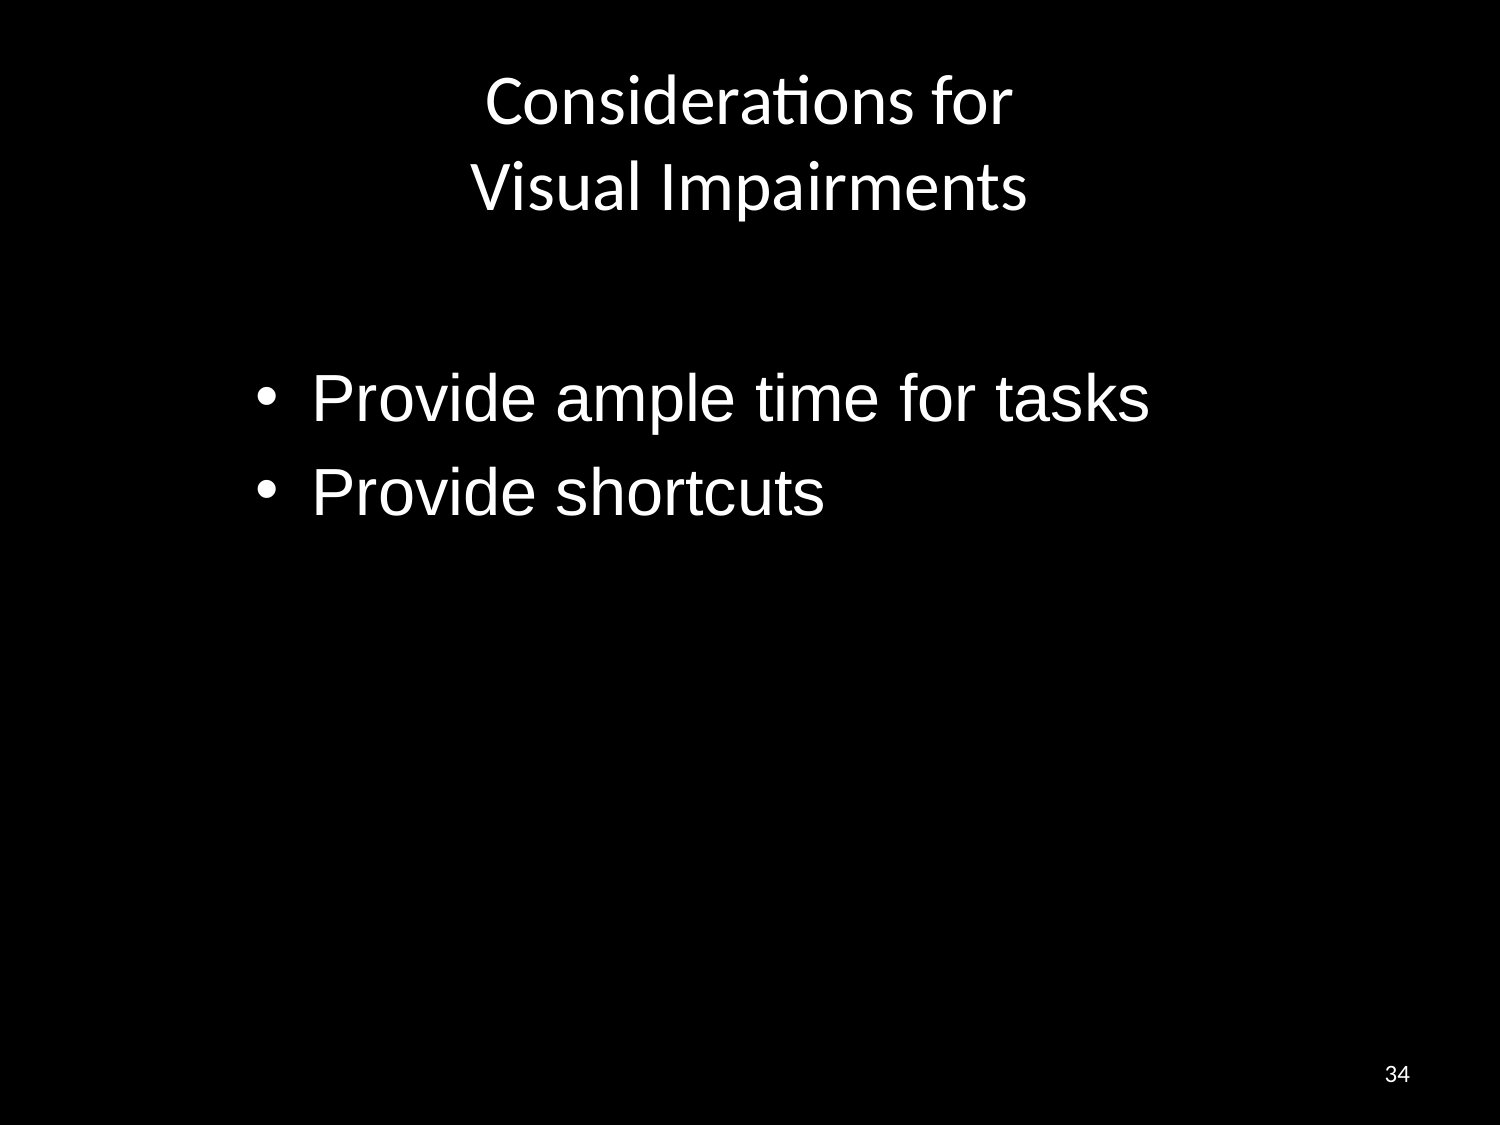

# Considerations for Visual Impairments
Provide ample time for tasks
Provide shortcuts
34